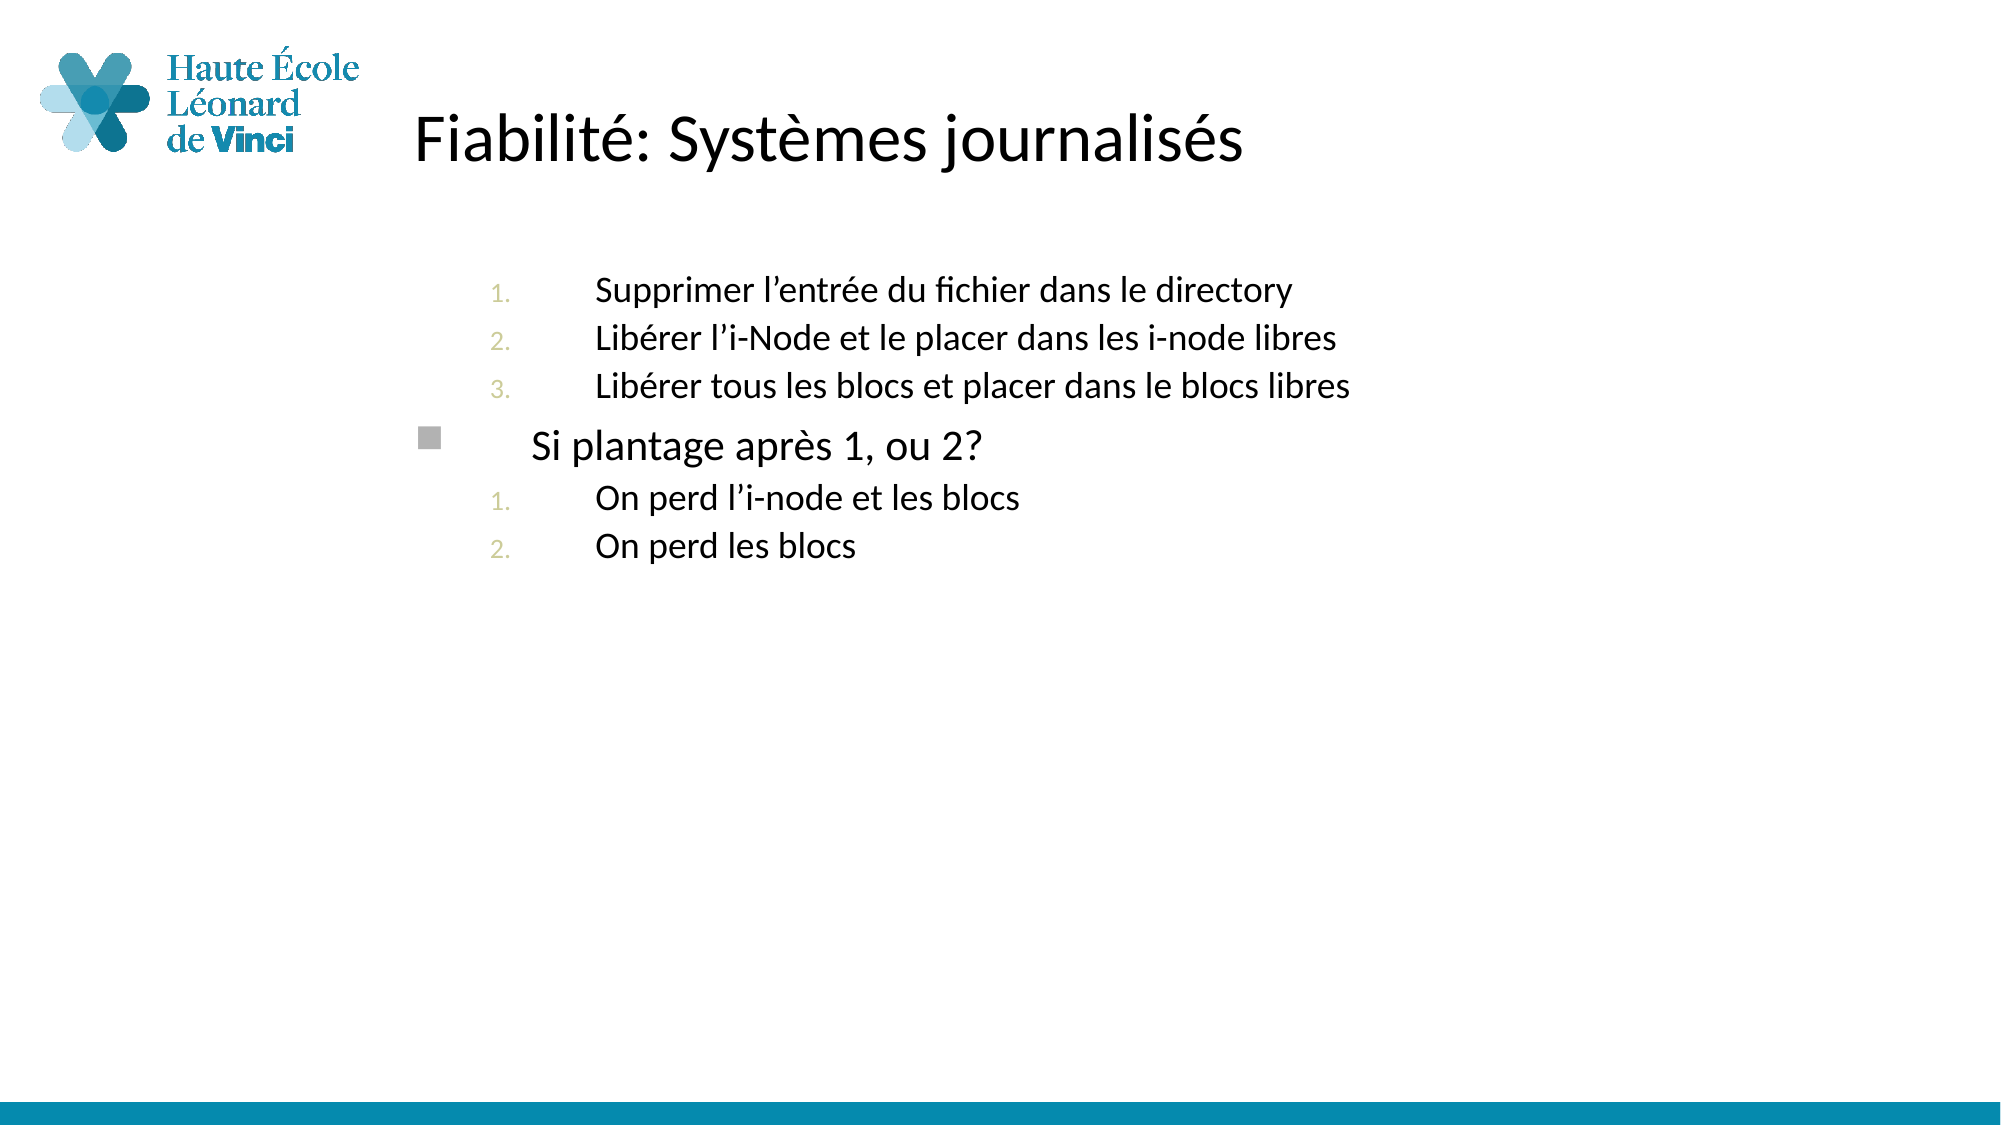

# Fiabilité: Systèmes journalisés
Supprimer l’entrée du fichier dans le directory
Libérer l’i-Node et le placer dans les i-node libres
Libérer tous les blocs et placer dans le blocs libres
Si plantage après 1, ou 2?
On perd l’i-node et les blocs
On perd les blocs